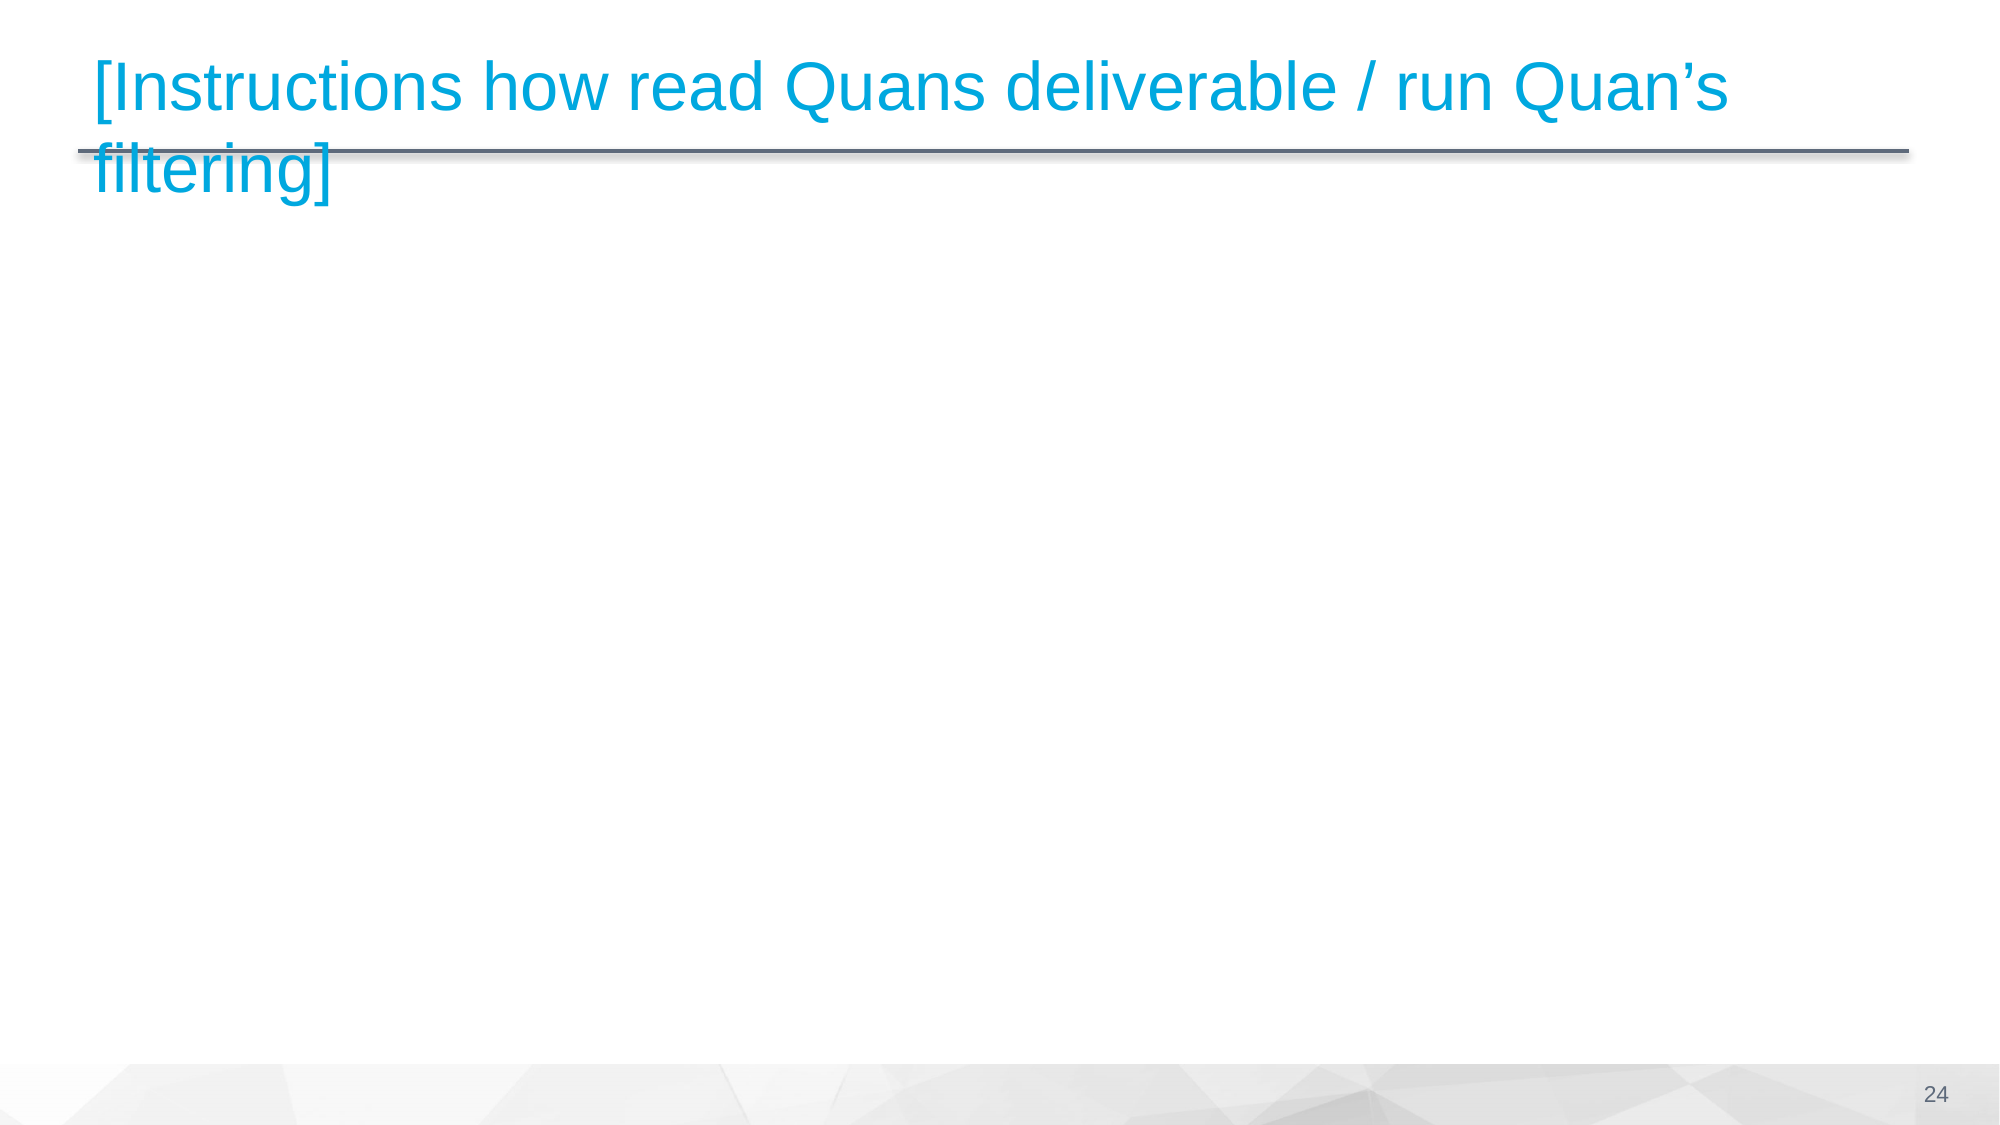

# [Instructions how read Quans deliverable / run Quan’s filtering]